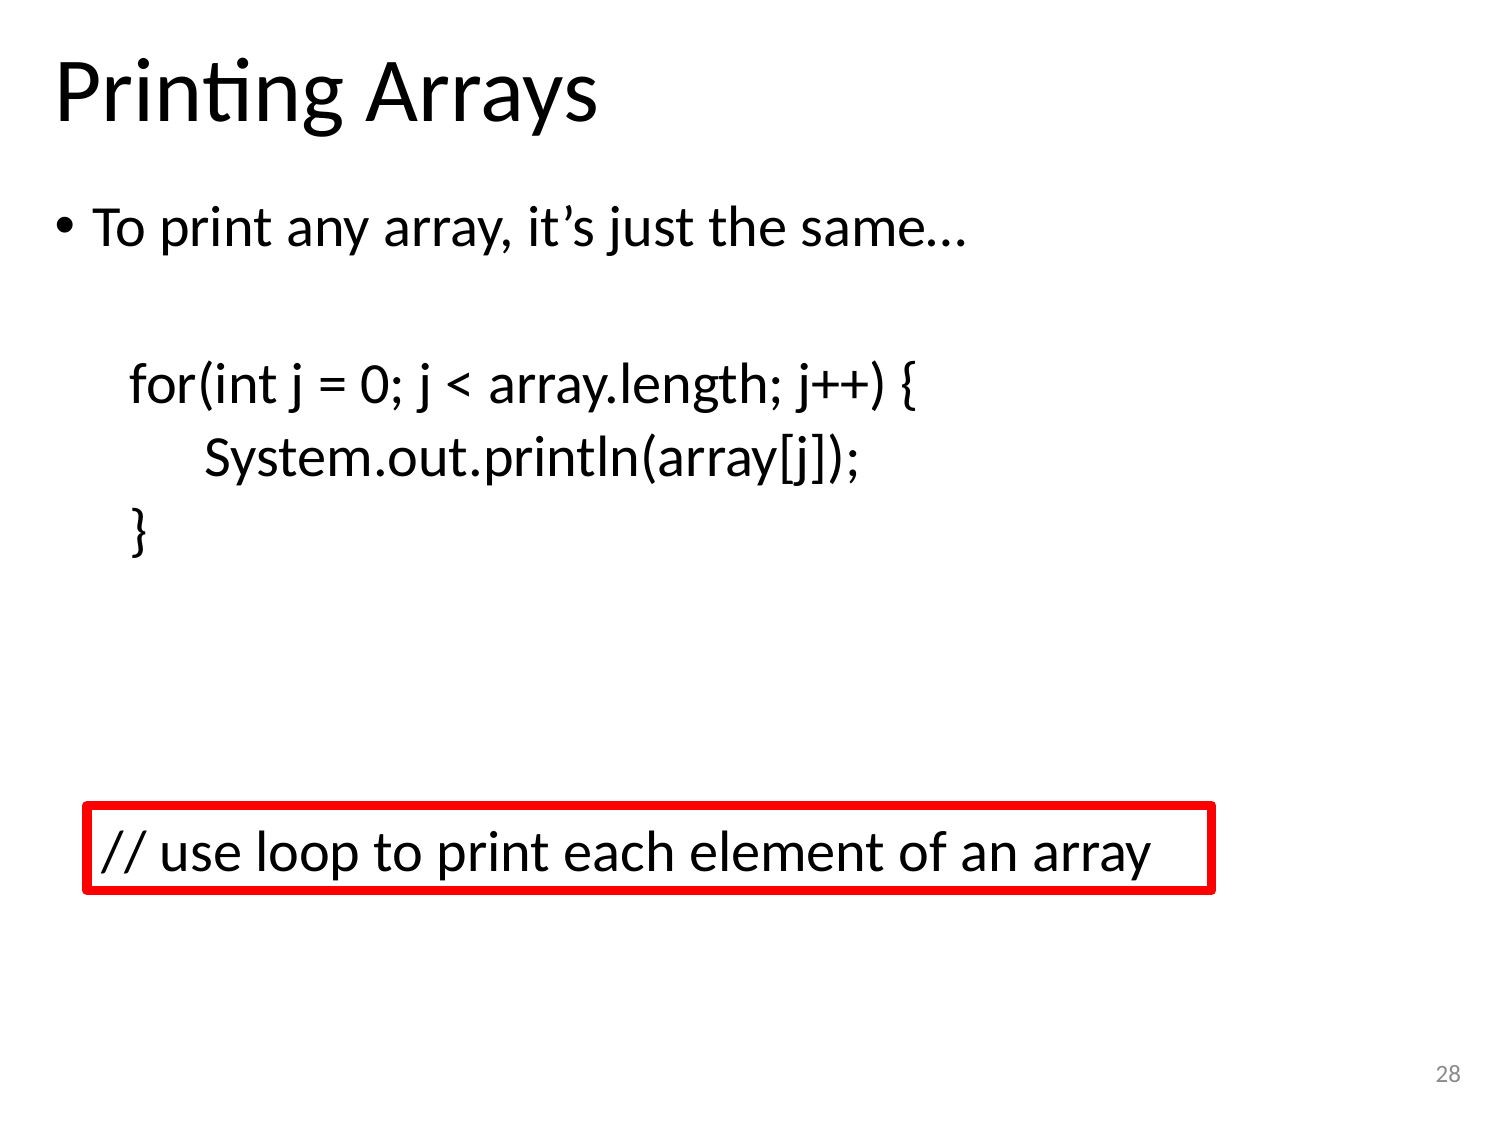

# Printing Arrays
To print any array, it’s just the same…

for(int j = 0; j < array.length; j++) {
System.out.println(array[j]);
}

// use loop to print each element of an array
28